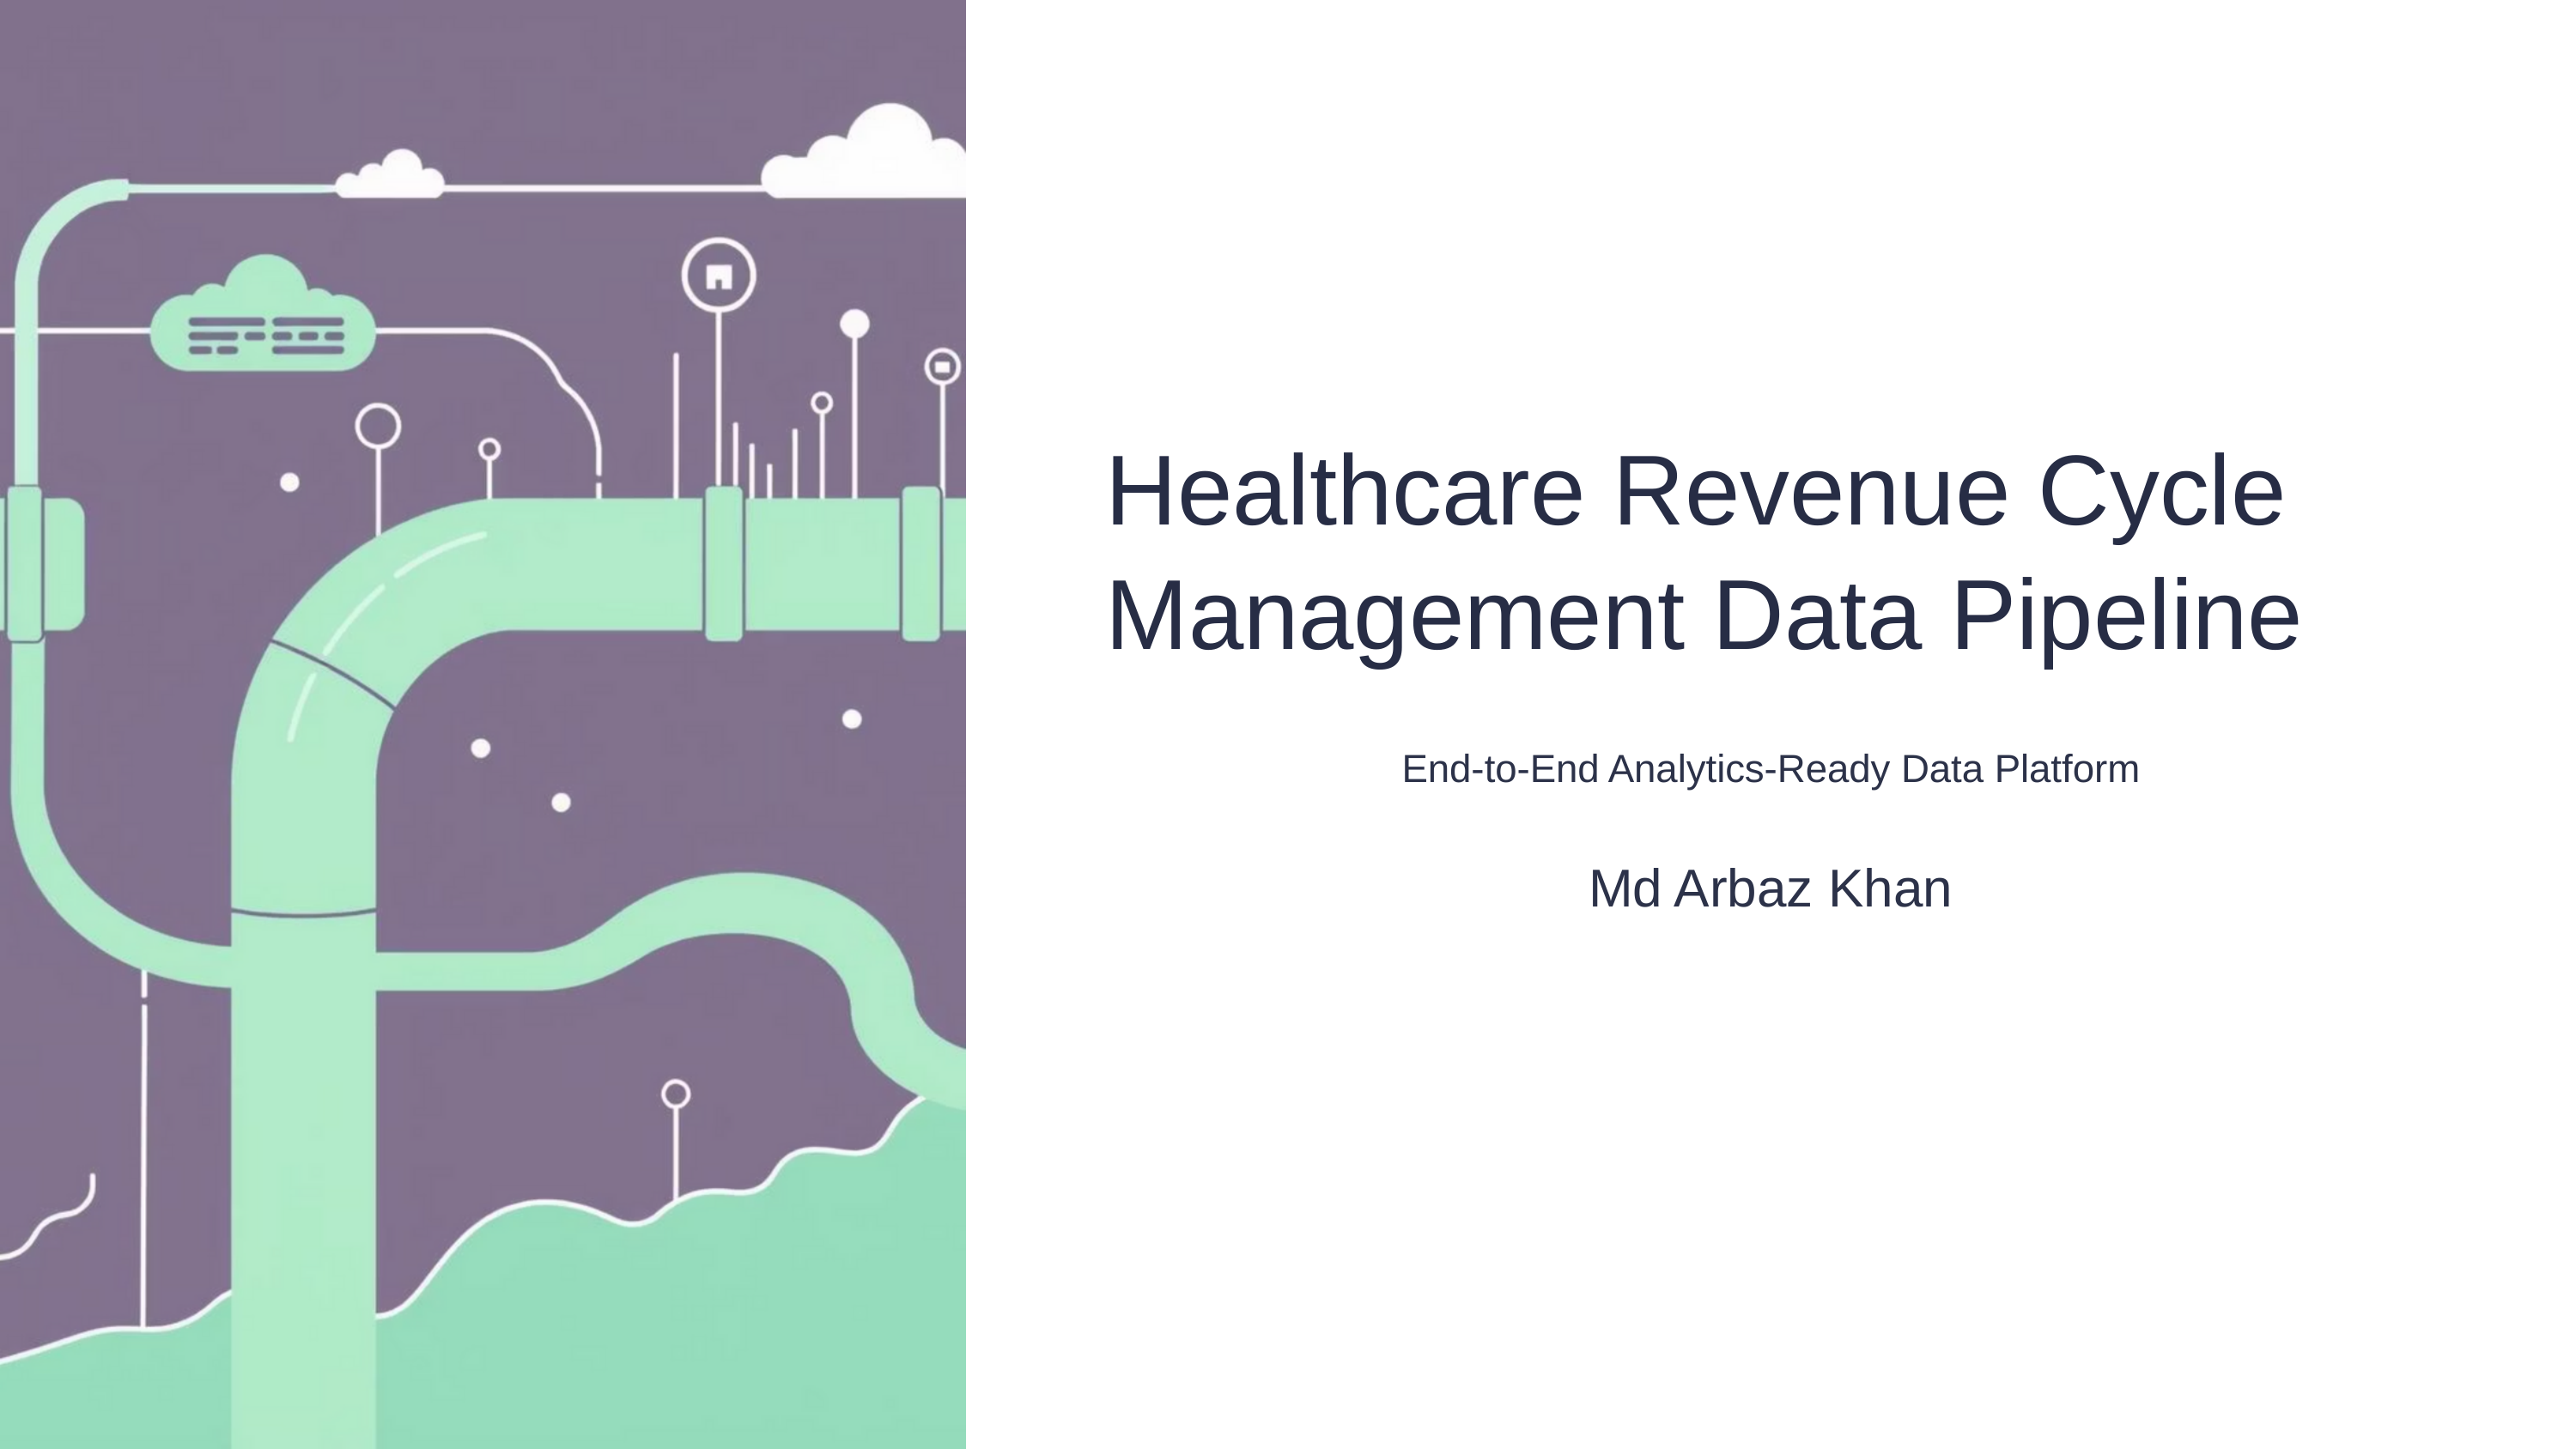

Healthcare Revenue Cycle Management Data Pipeline
End-to-End Analytics-Ready Data Platform
Md Arbaz Khan